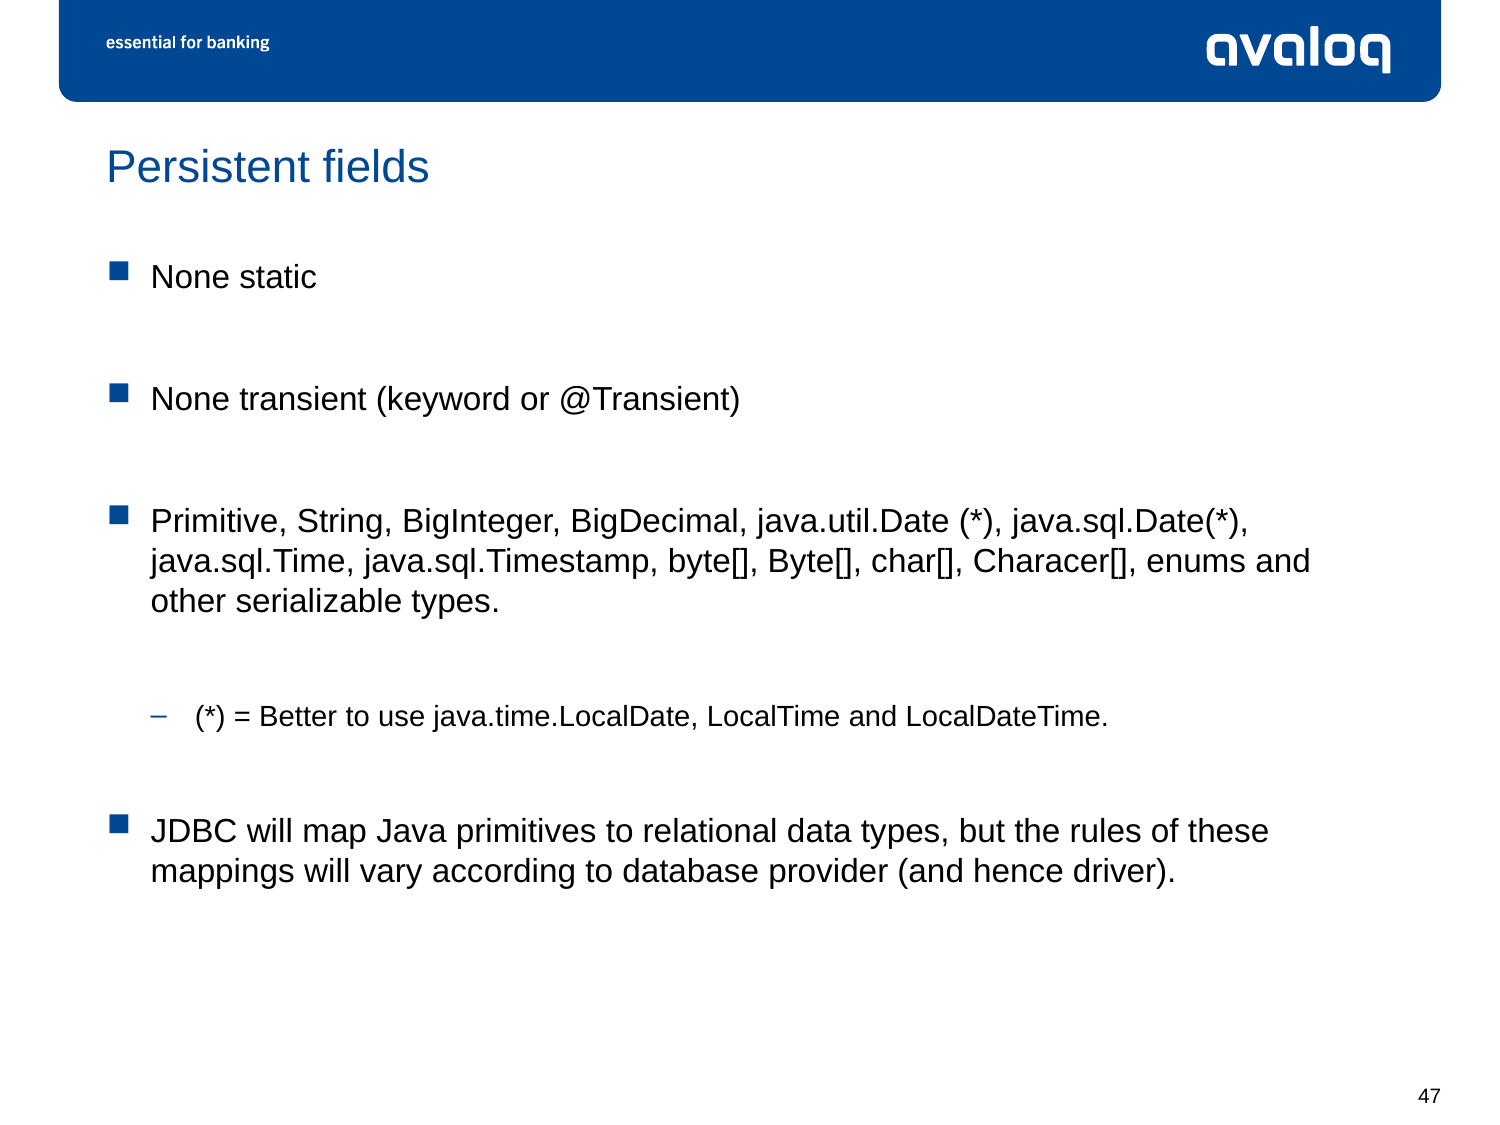

# Persistent fields
None static

None transient (keyword or @Transient)

Primitive, String, BigInteger, BigDecimal, java.util.Date (*), java.sql.Date(*), java.sql.Time, java.sql.Timestamp, byte[], Byte[], char[], Characer[], enums and other serializable types.

(*) = Better to use java.time.LocalDate, LocalTime and LocalDateTime.

JDBC will map Java primitives to relational data types, but the rules of these mappings will vary according to database provider (and hence driver).
47